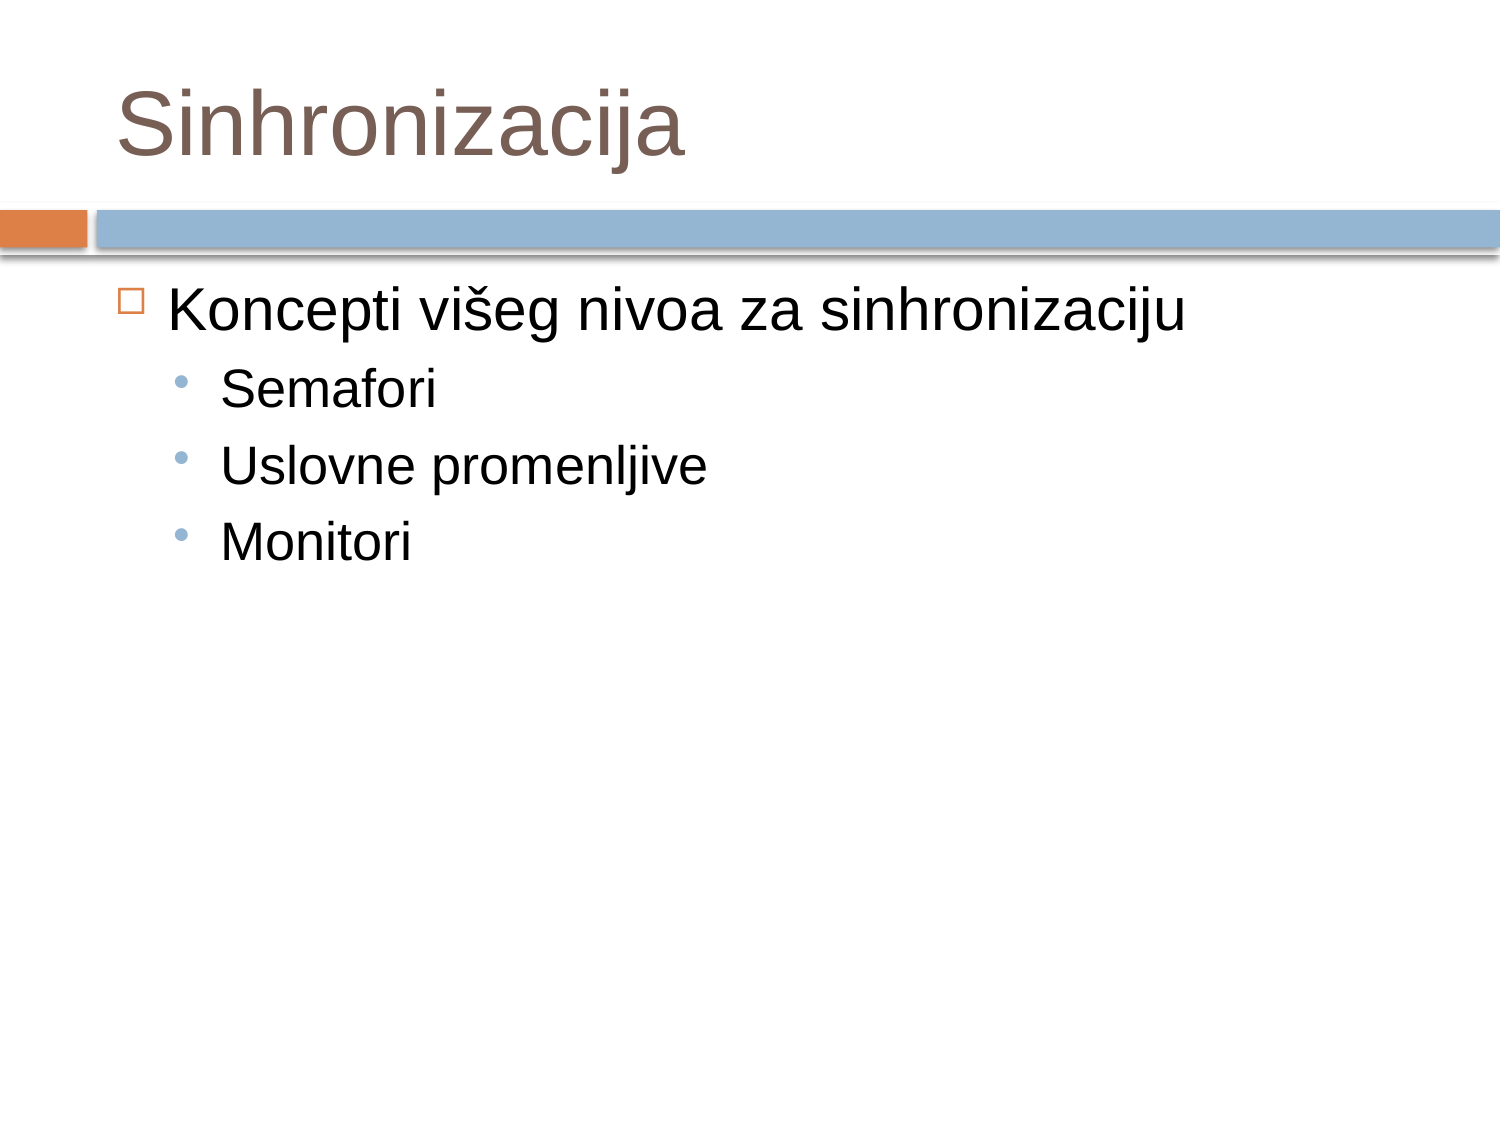

# Sinhronizacija
Koncepti višeg nivoa za sinhronizaciju
Semafori
Uslovne promenljive
Monitori